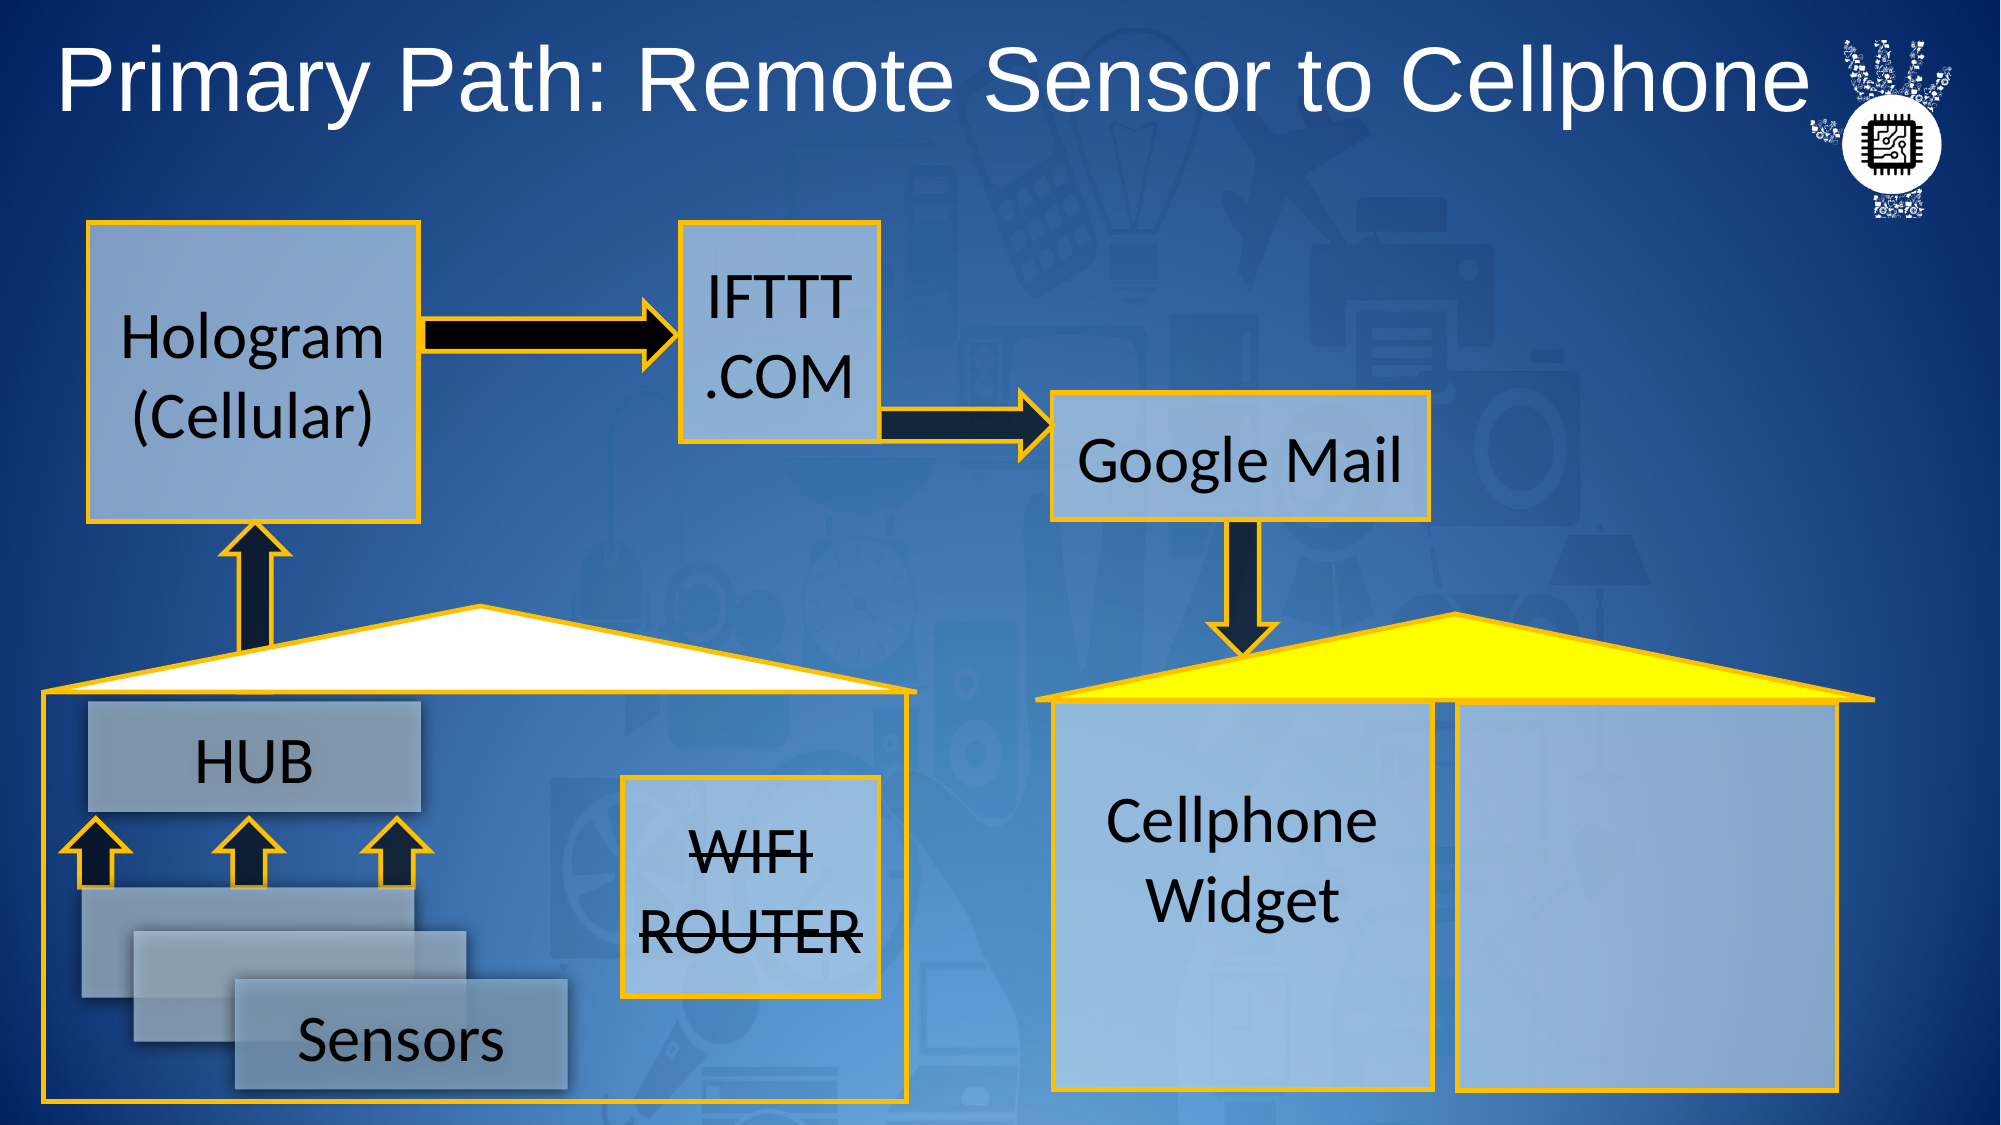

# Primary Path: Remote Sensor to Cellphone

Hologram
(Cellular)
IFTTT .COM

Google Mail

HUB
Cellphone Widget

WIFI ROUTER

Sensors